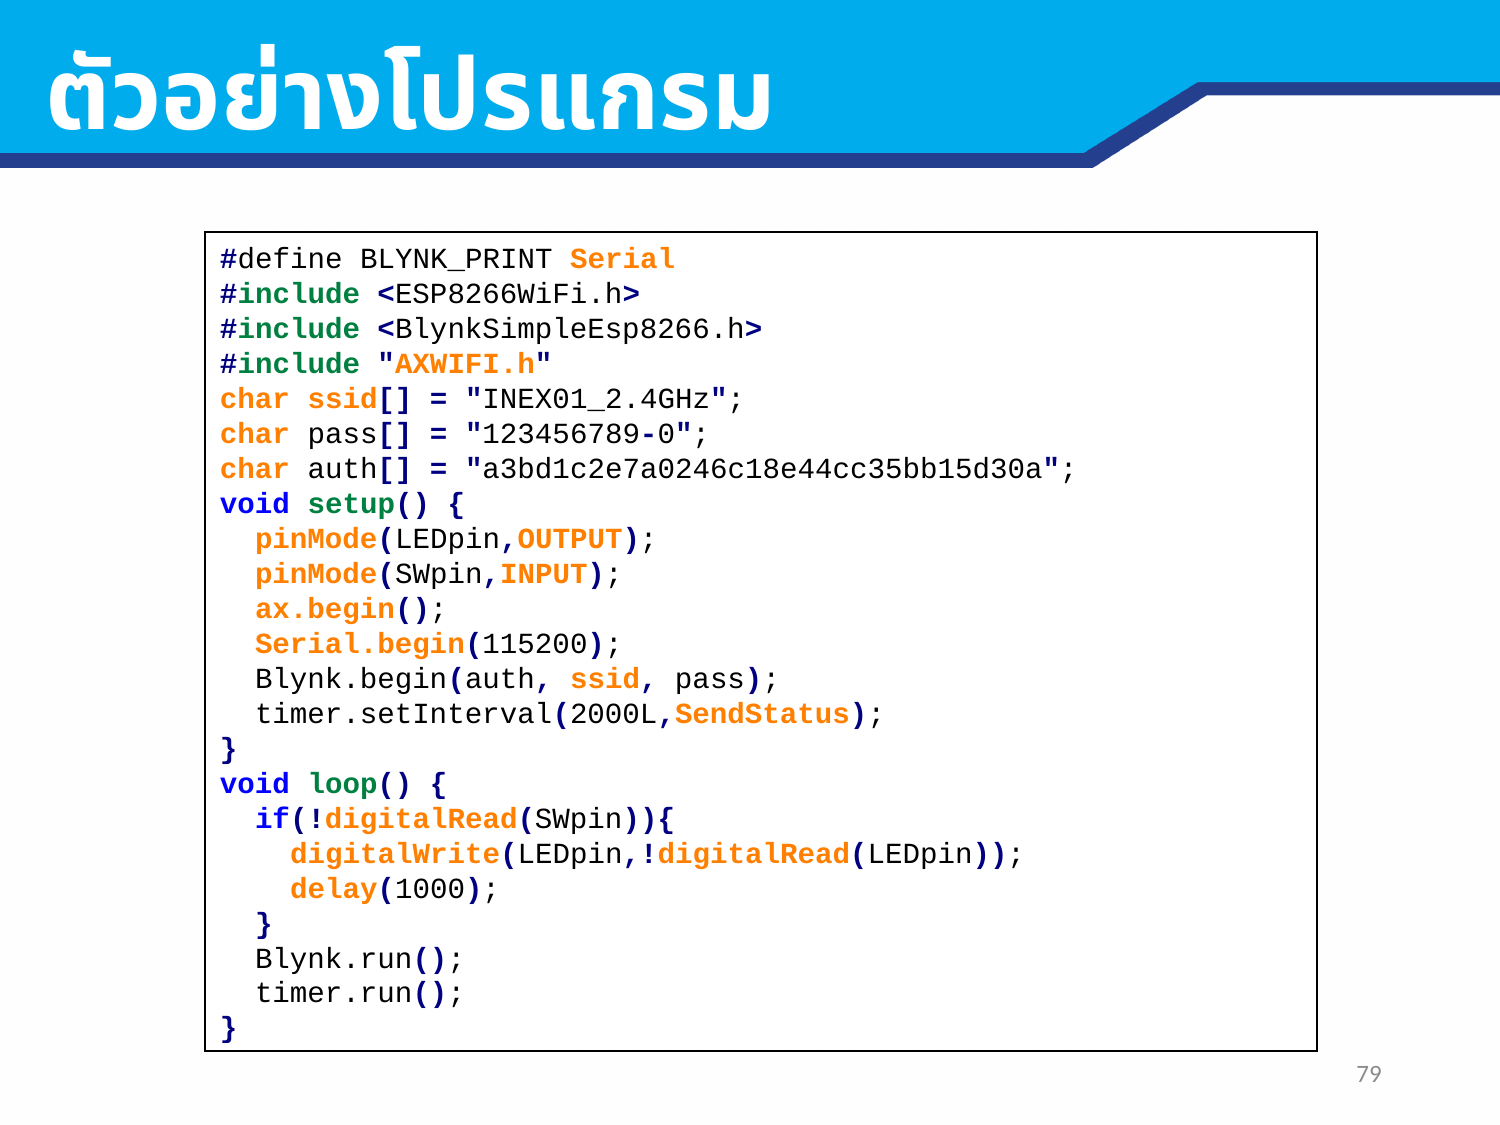

ตัวอย่างโปรแกรม
#define BLYNK_PRINT Serial
#include <ESP8266WiFi.h>
#include <BlynkSimpleEsp8266.h>
#include "AXWIFI.h"
char ssid[] = "INEX01_2.4GHz";
char pass[] = "123456789-0";
char auth[] = "a3bd1c2e7a0246c18e44cc35bb15d30a";
void setup() {
  pinMode(LEDpin,OUTPUT);
  pinMode(SWpin,INPUT);
  ax.begin();
  Serial.begin(115200);
  Blynk.begin(auth, ssid, pass);
  timer.setInterval(2000L,SendStatus);
}
void loop() {
  if(!digitalRead(SWpin)){
    digitalWrite(LEDpin,!digitalRead(LEDpin));
    delay(1000);
  }
  Blynk.run();
  timer.run();
}
79